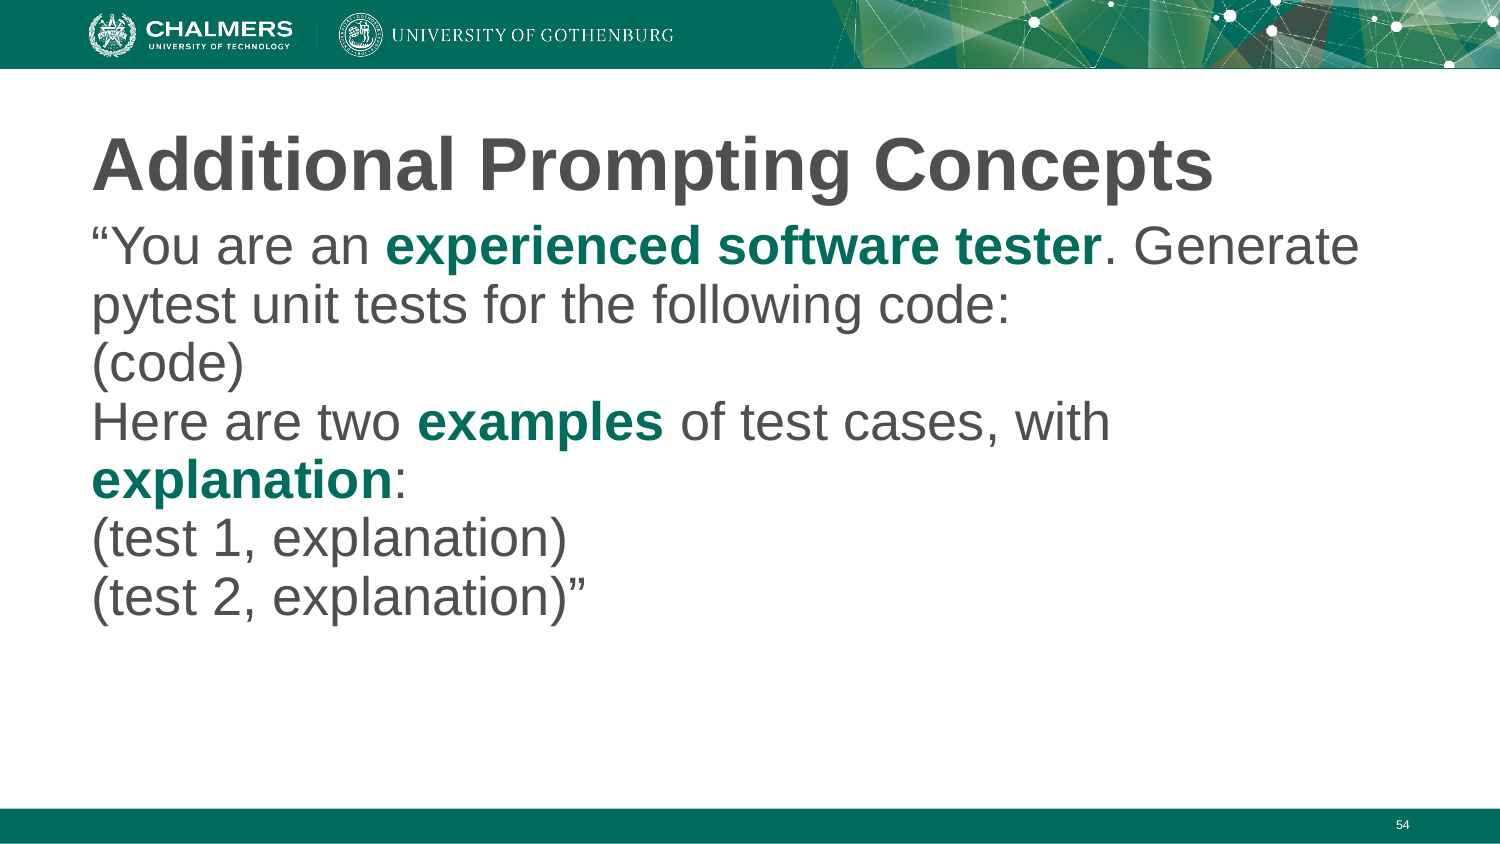

# Additional Prompting Concepts
“You are an experienced software tester. Generate pytest unit tests for the following code:
(code)
Here are two examples of test cases, with explanation:
(test 1, explanation)
(test 2, explanation)”
54